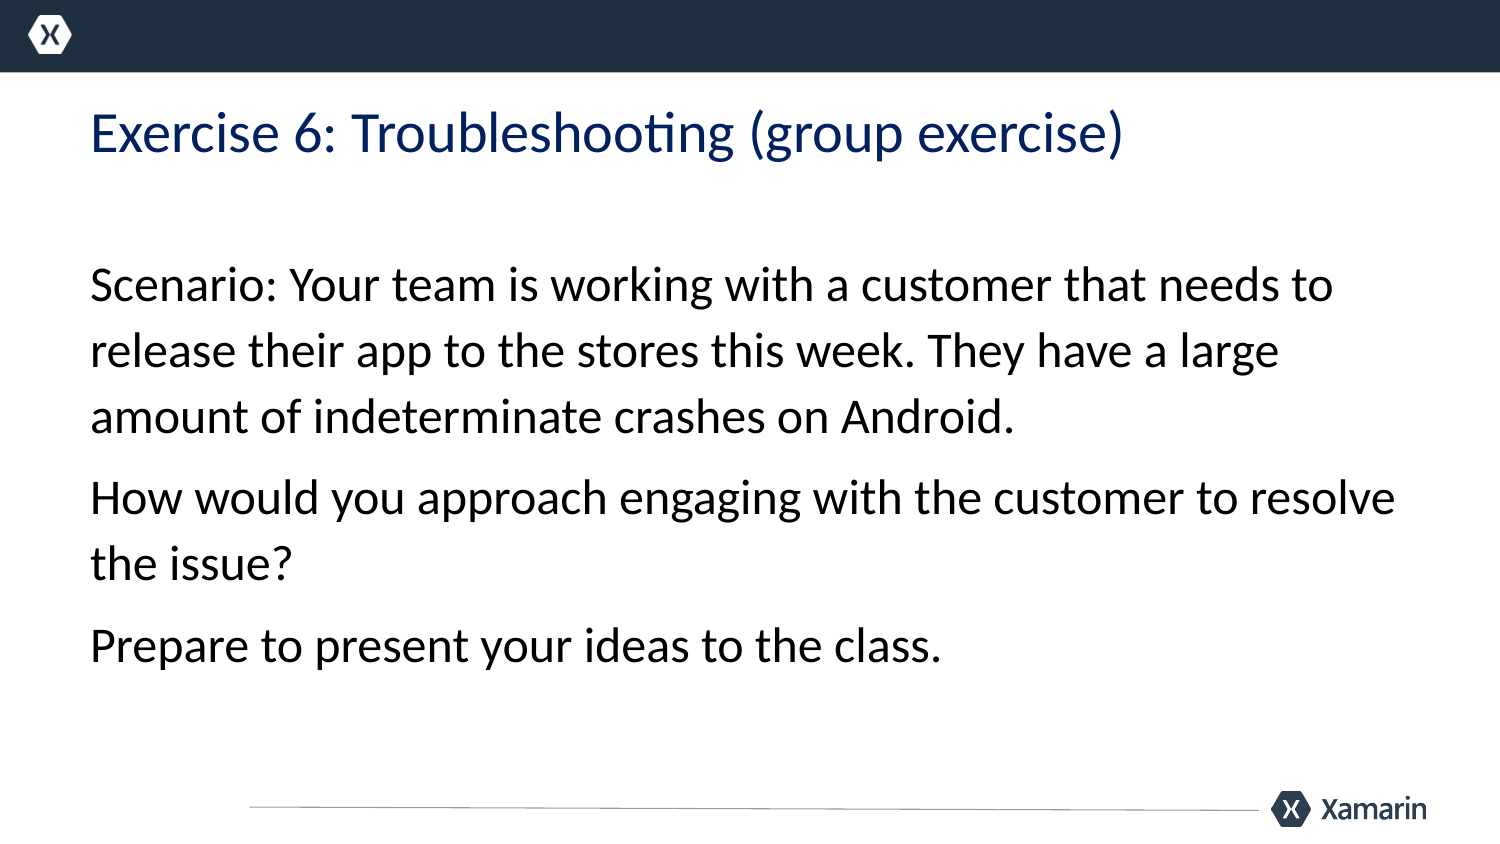

# Exercise 6: Troubleshooting (group exercise)
Scenario: Your team is working with a customer that needs to release their app to the stores this week. They have a large amount of indeterminate crashes on Android.
How would you approach engaging with the customer to resolve the issue?
Prepare to present your ideas to the class.